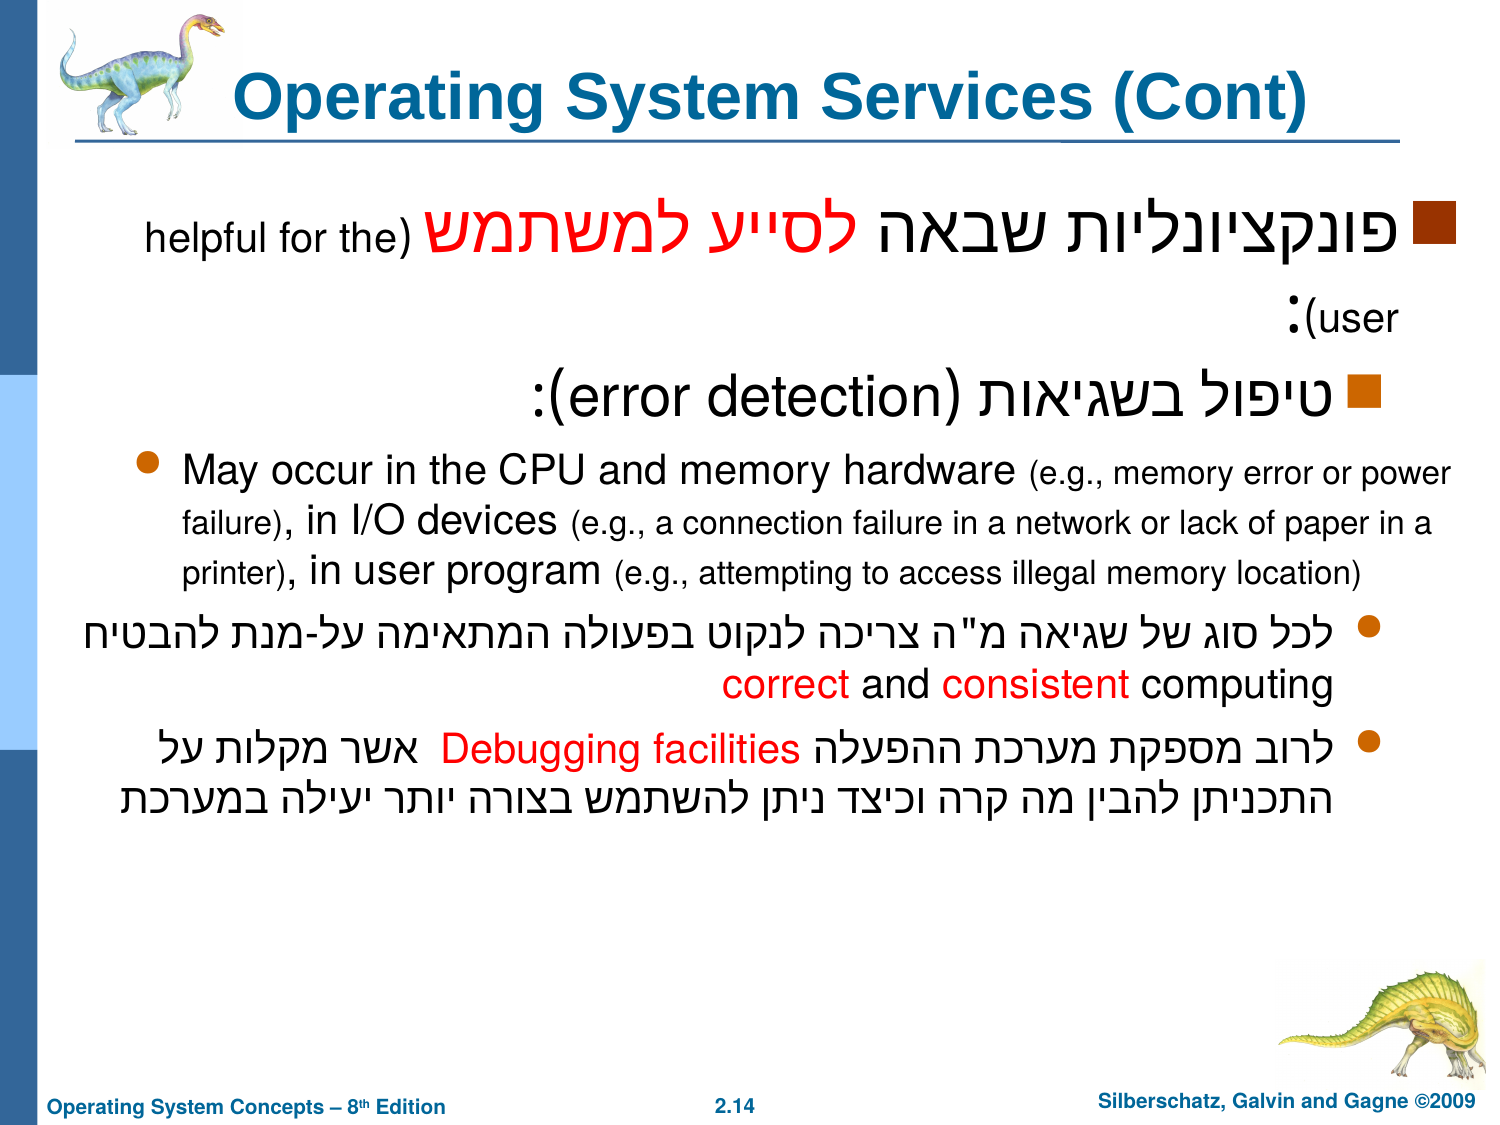

# Operating System Services (Cont)
פונקציונליות שבאה לסייע למשתמש (helpful for the user):
טיפול בשגיאות (error detection):
May occur in the CPU and memory hardware (e.g., memory error or power failure), in I/O devices (e.g., a connection failure in a network or lack of paper in a printer), in user program (e.g., attempting to access illegal memory location)
לכל סוג של שגיאה מ"ה צריכה לנקוט בפעולה המתאימה על-מנת להבטיח correct and consistent computing
לרוב מספקת מערכת ההפעלה Debugging facilities  אשר מקלות על התכניתן להבין מה קרה וכיצד ניתן להשתמש בצורה יותר יעילה במערכת